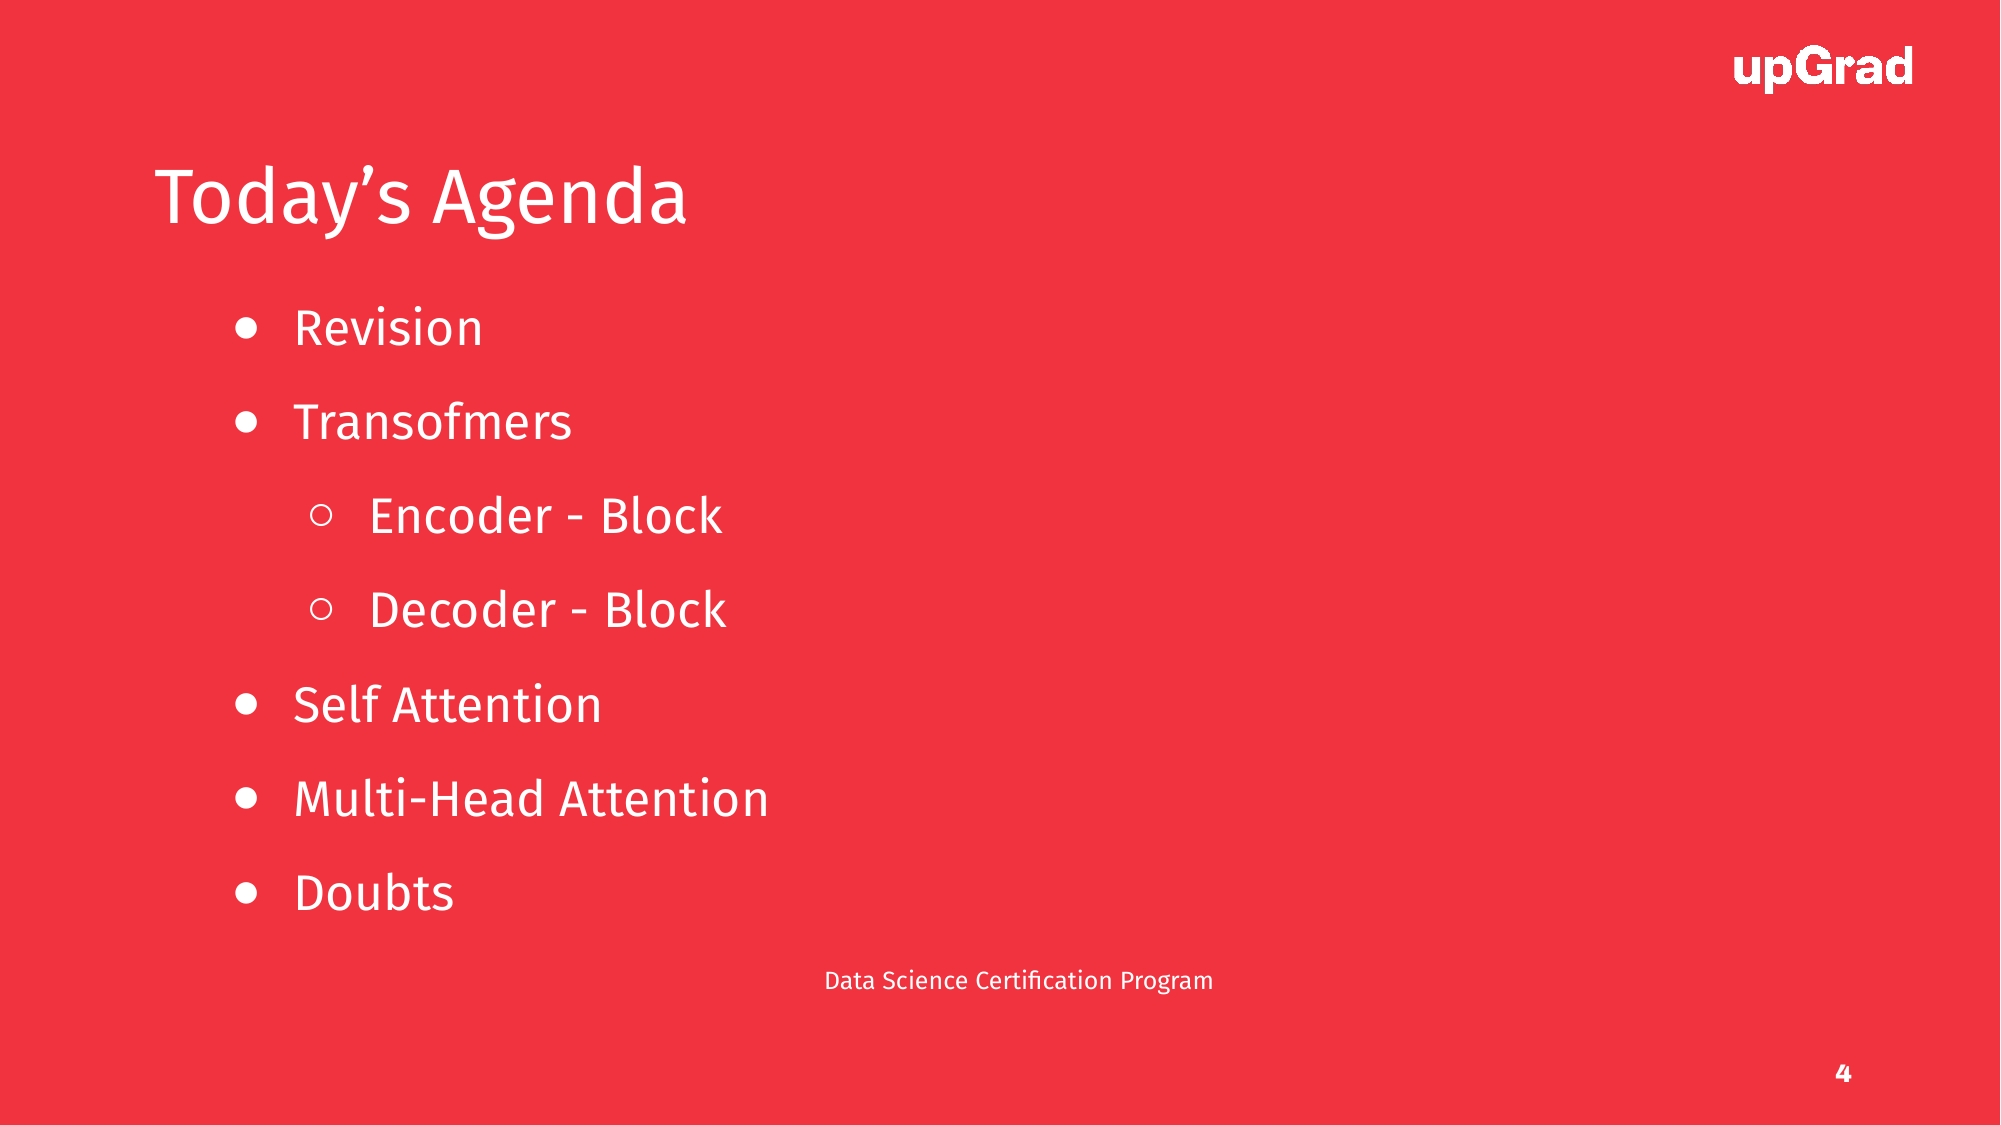

# Today’s Agenda
Revision
Transofmers
Encoder - Block
Decoder - Block
Self Attention
Multi-Head Attention
Doubts
Data Science Certification Program
4